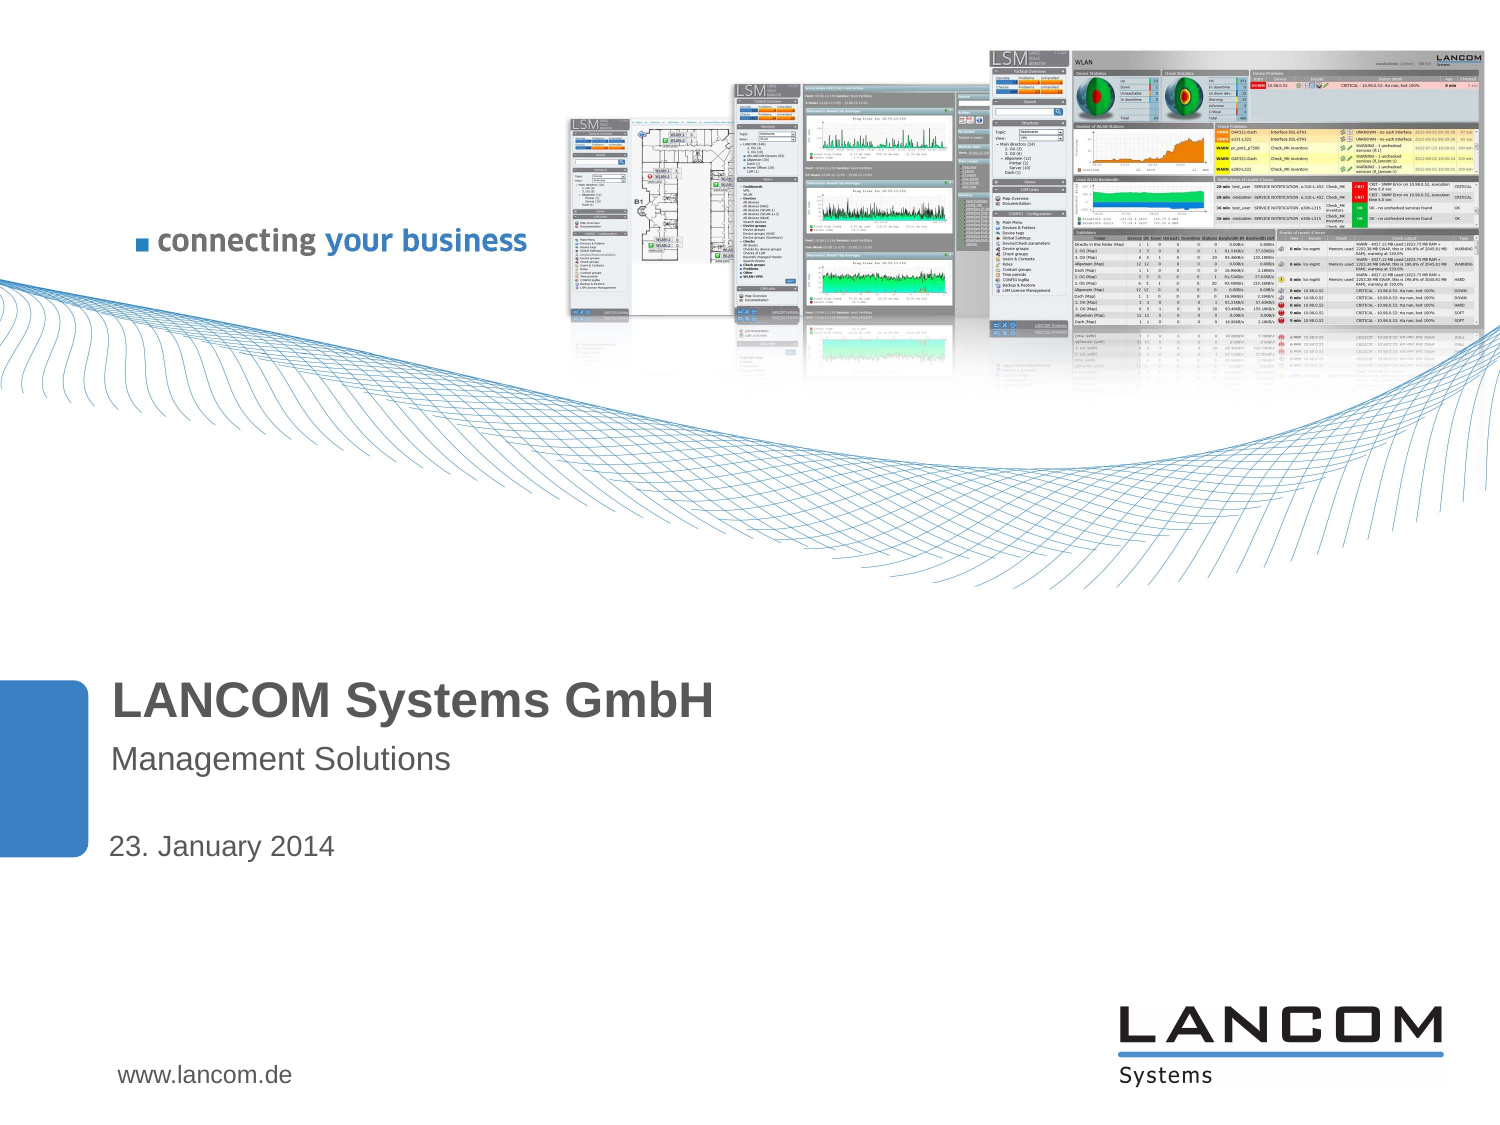

LANCOM Systems GmbH

Management Solutions
23. January 2014